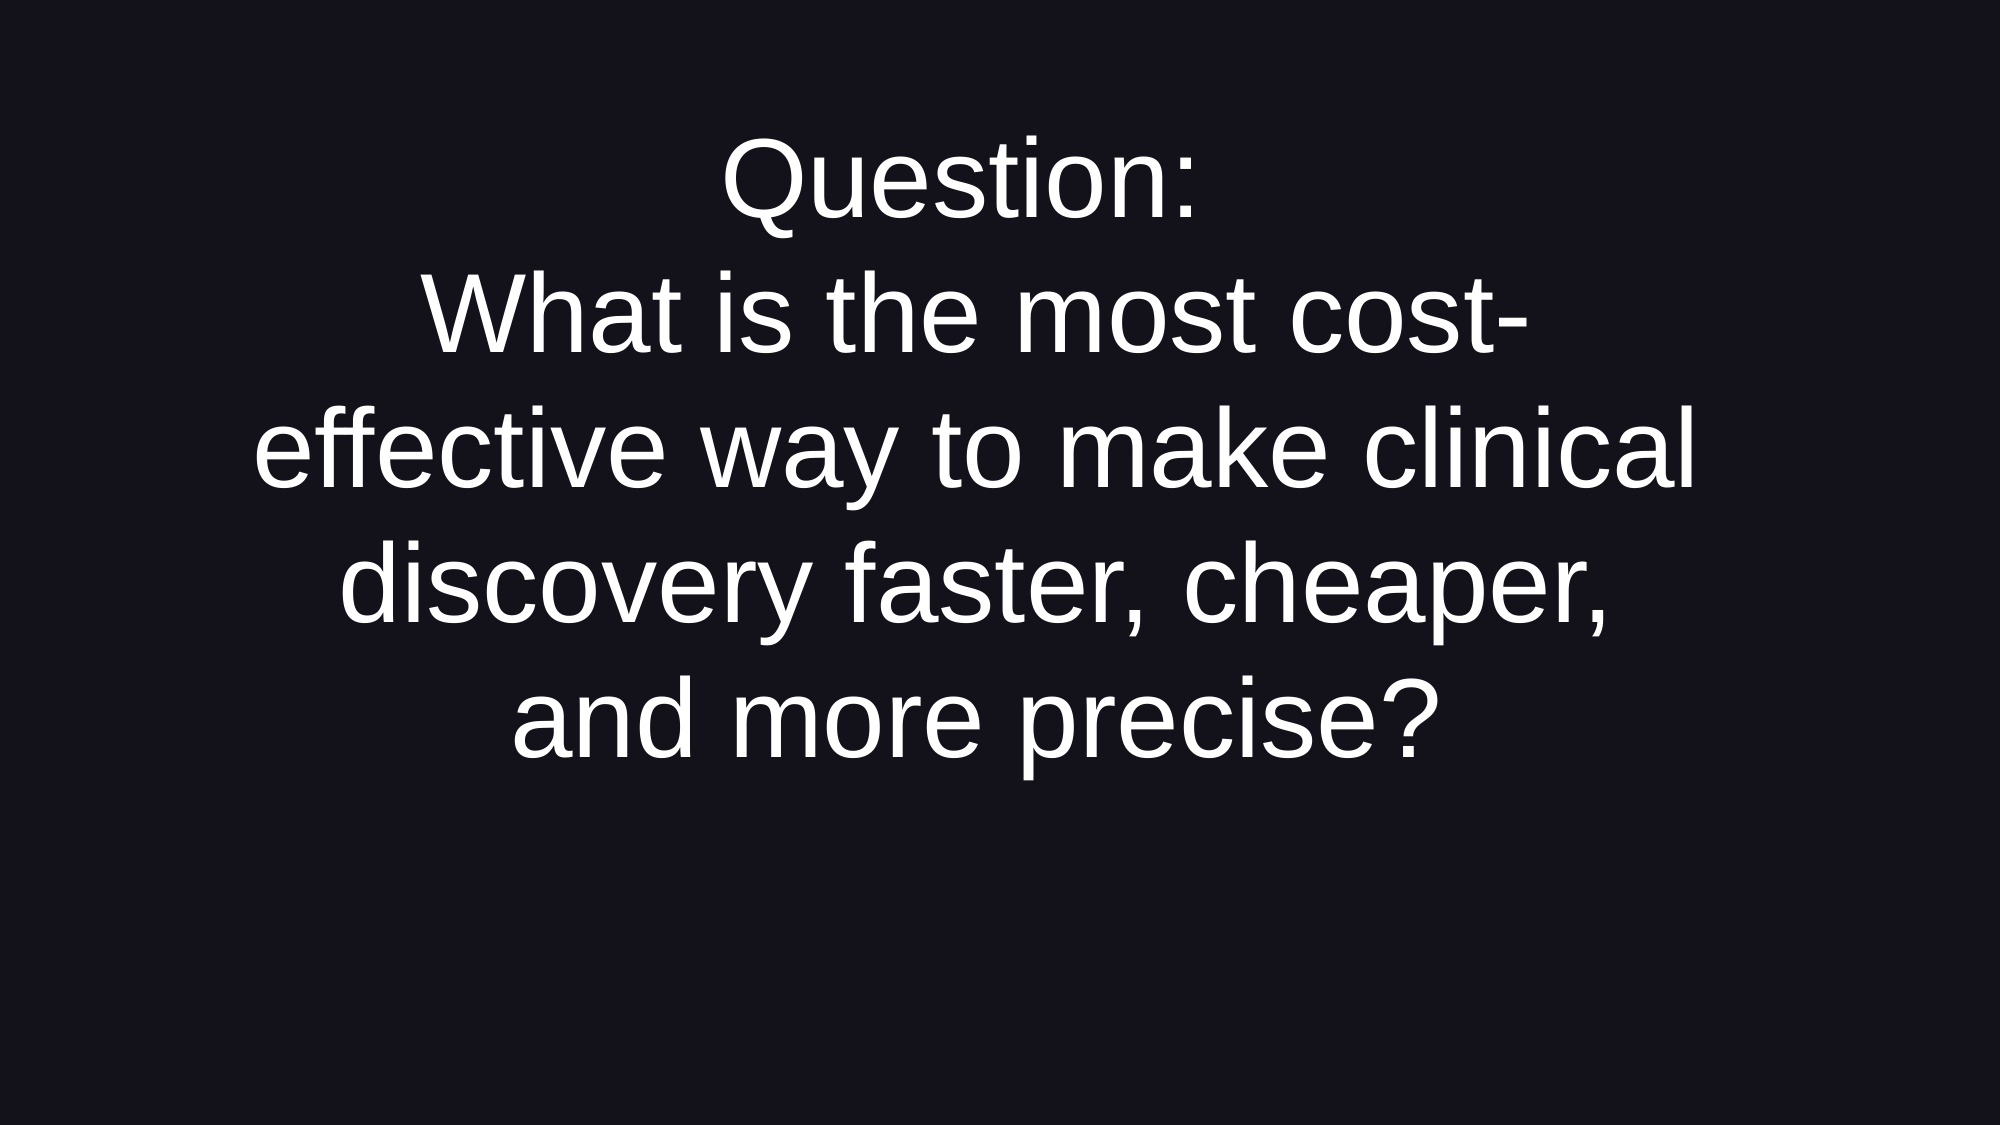

Question:
What is the most cost-effective way to make clinical discovery faster, cheaper, and more precise?